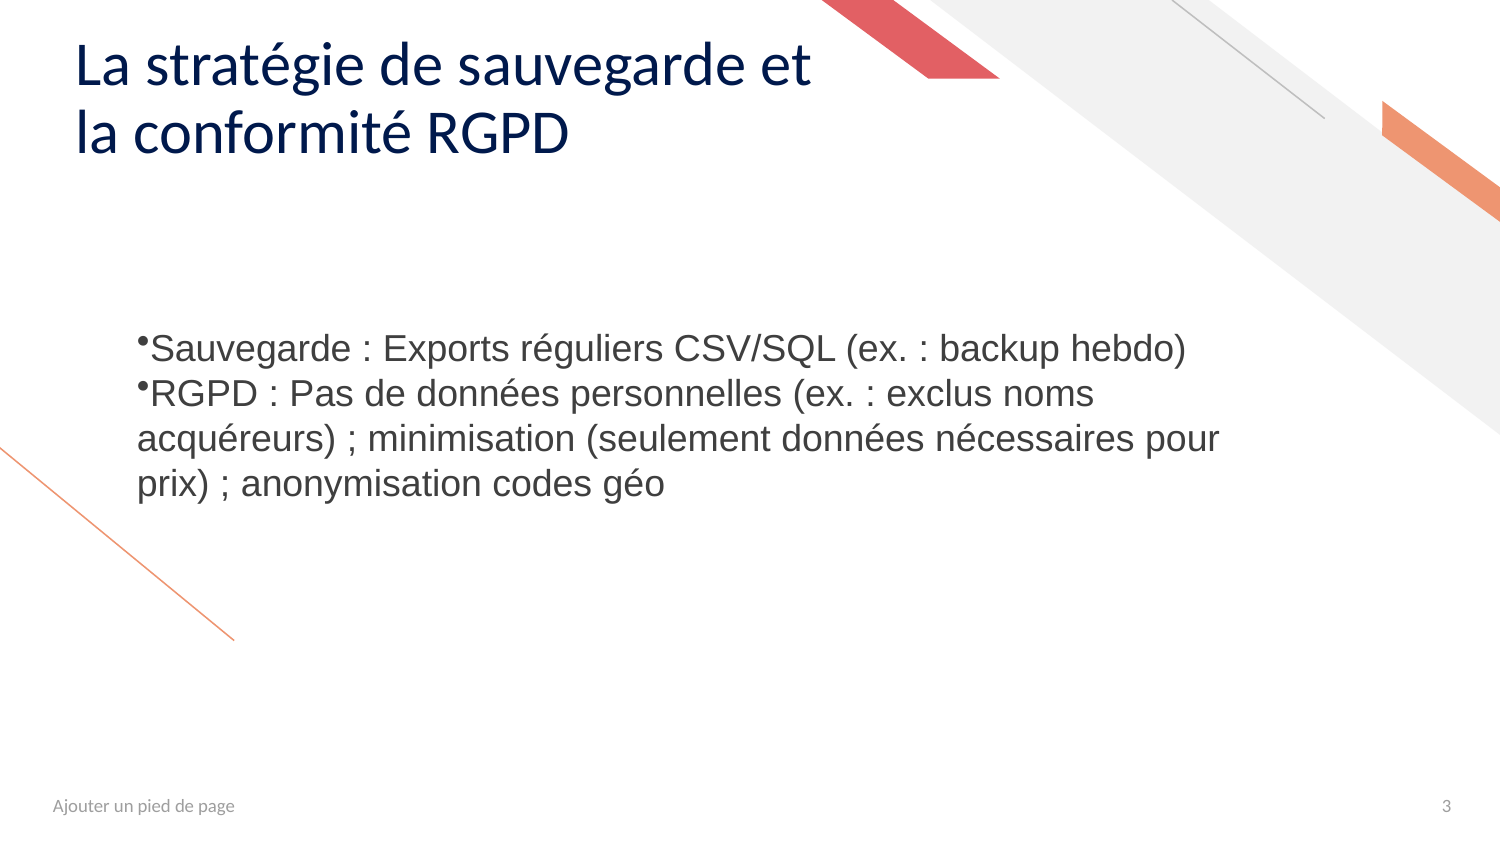

# La stratégie de sauvegarde et la conformité RGPD

Sauvegarde : Exports réguliers CSV/SQL (ex. : backup hebdo)
RGPD : Pas de données personnelles (ex. : exclus noms acquéreurs) ; minimisation (seulement données nécessaires pour prix) ; anonymisation codes géo
Ajouter un pied de page
3